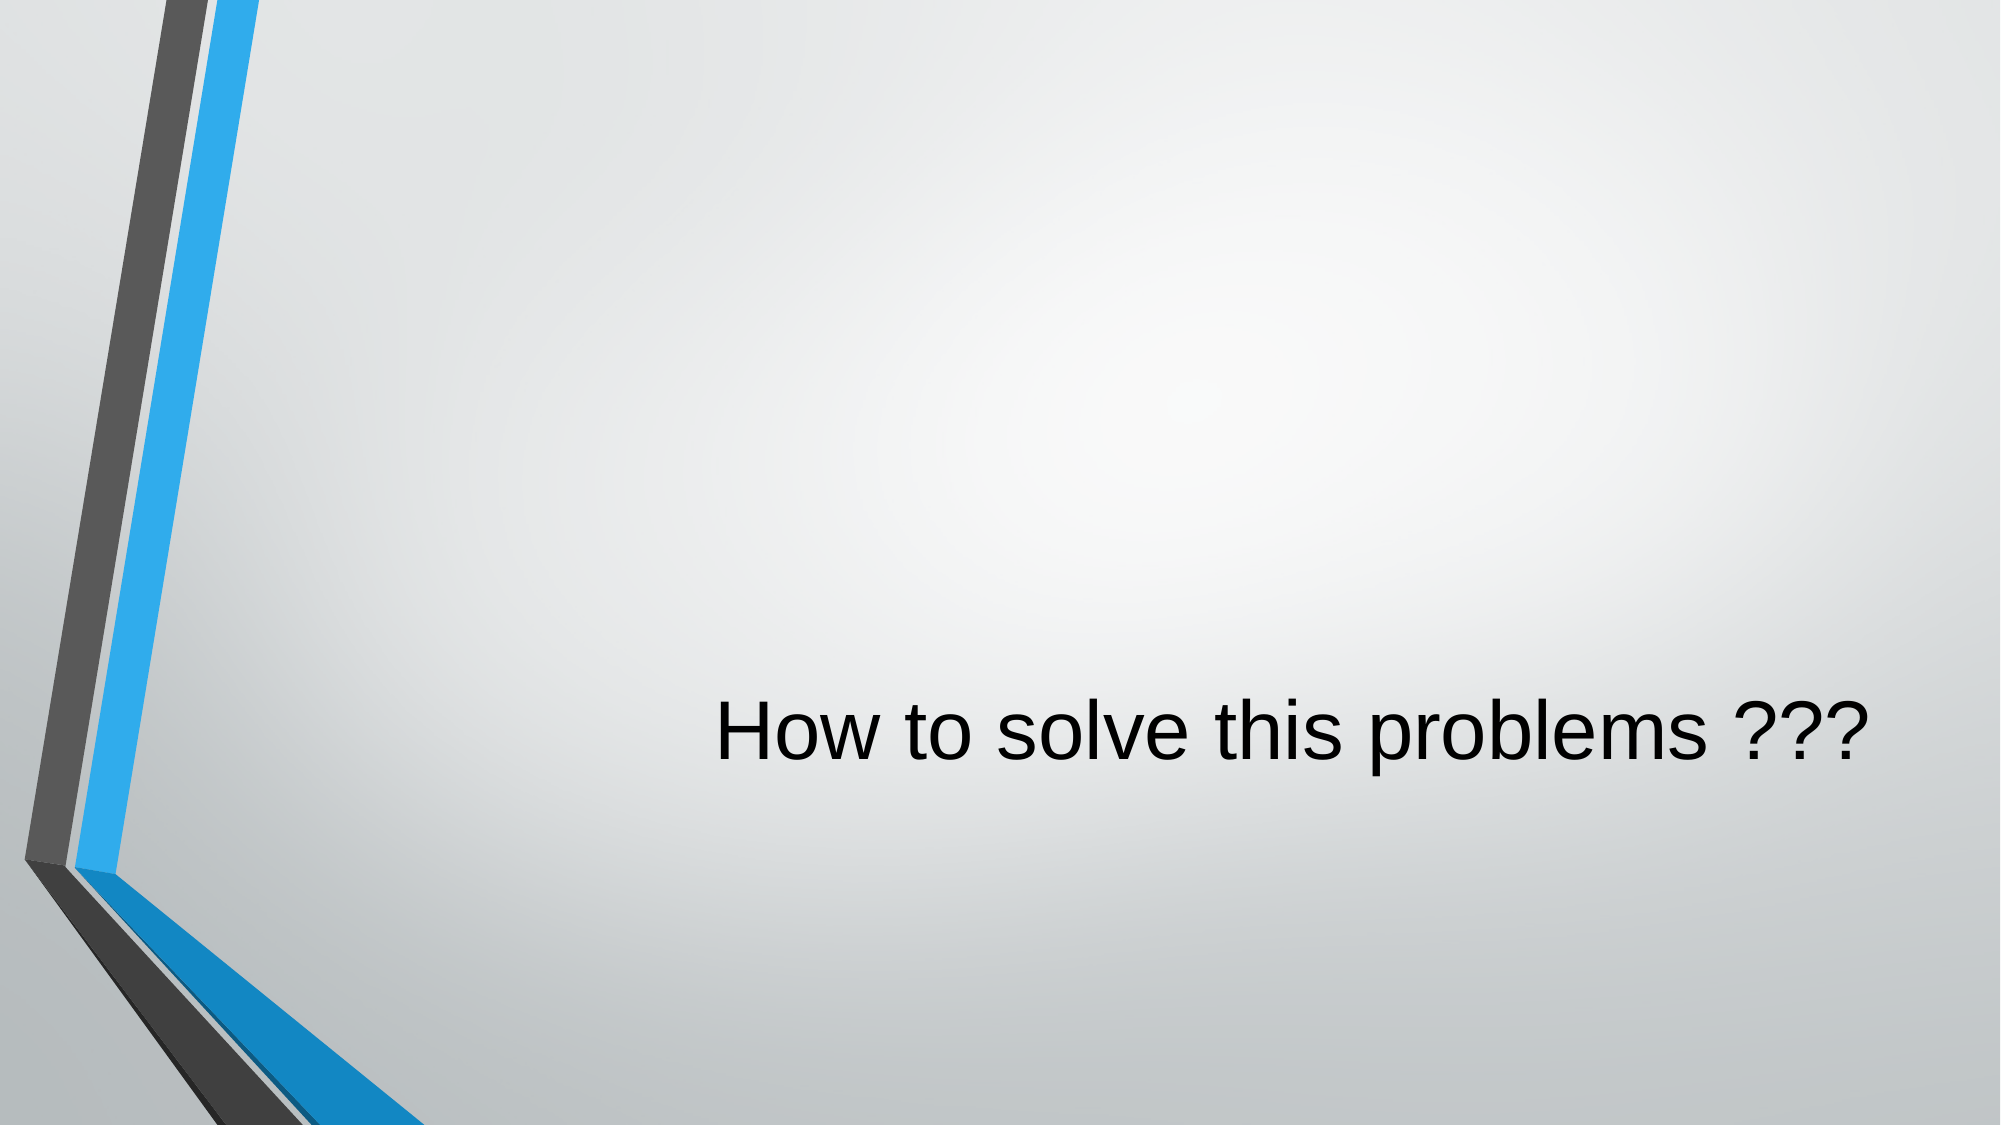

# How to solve this problems ???